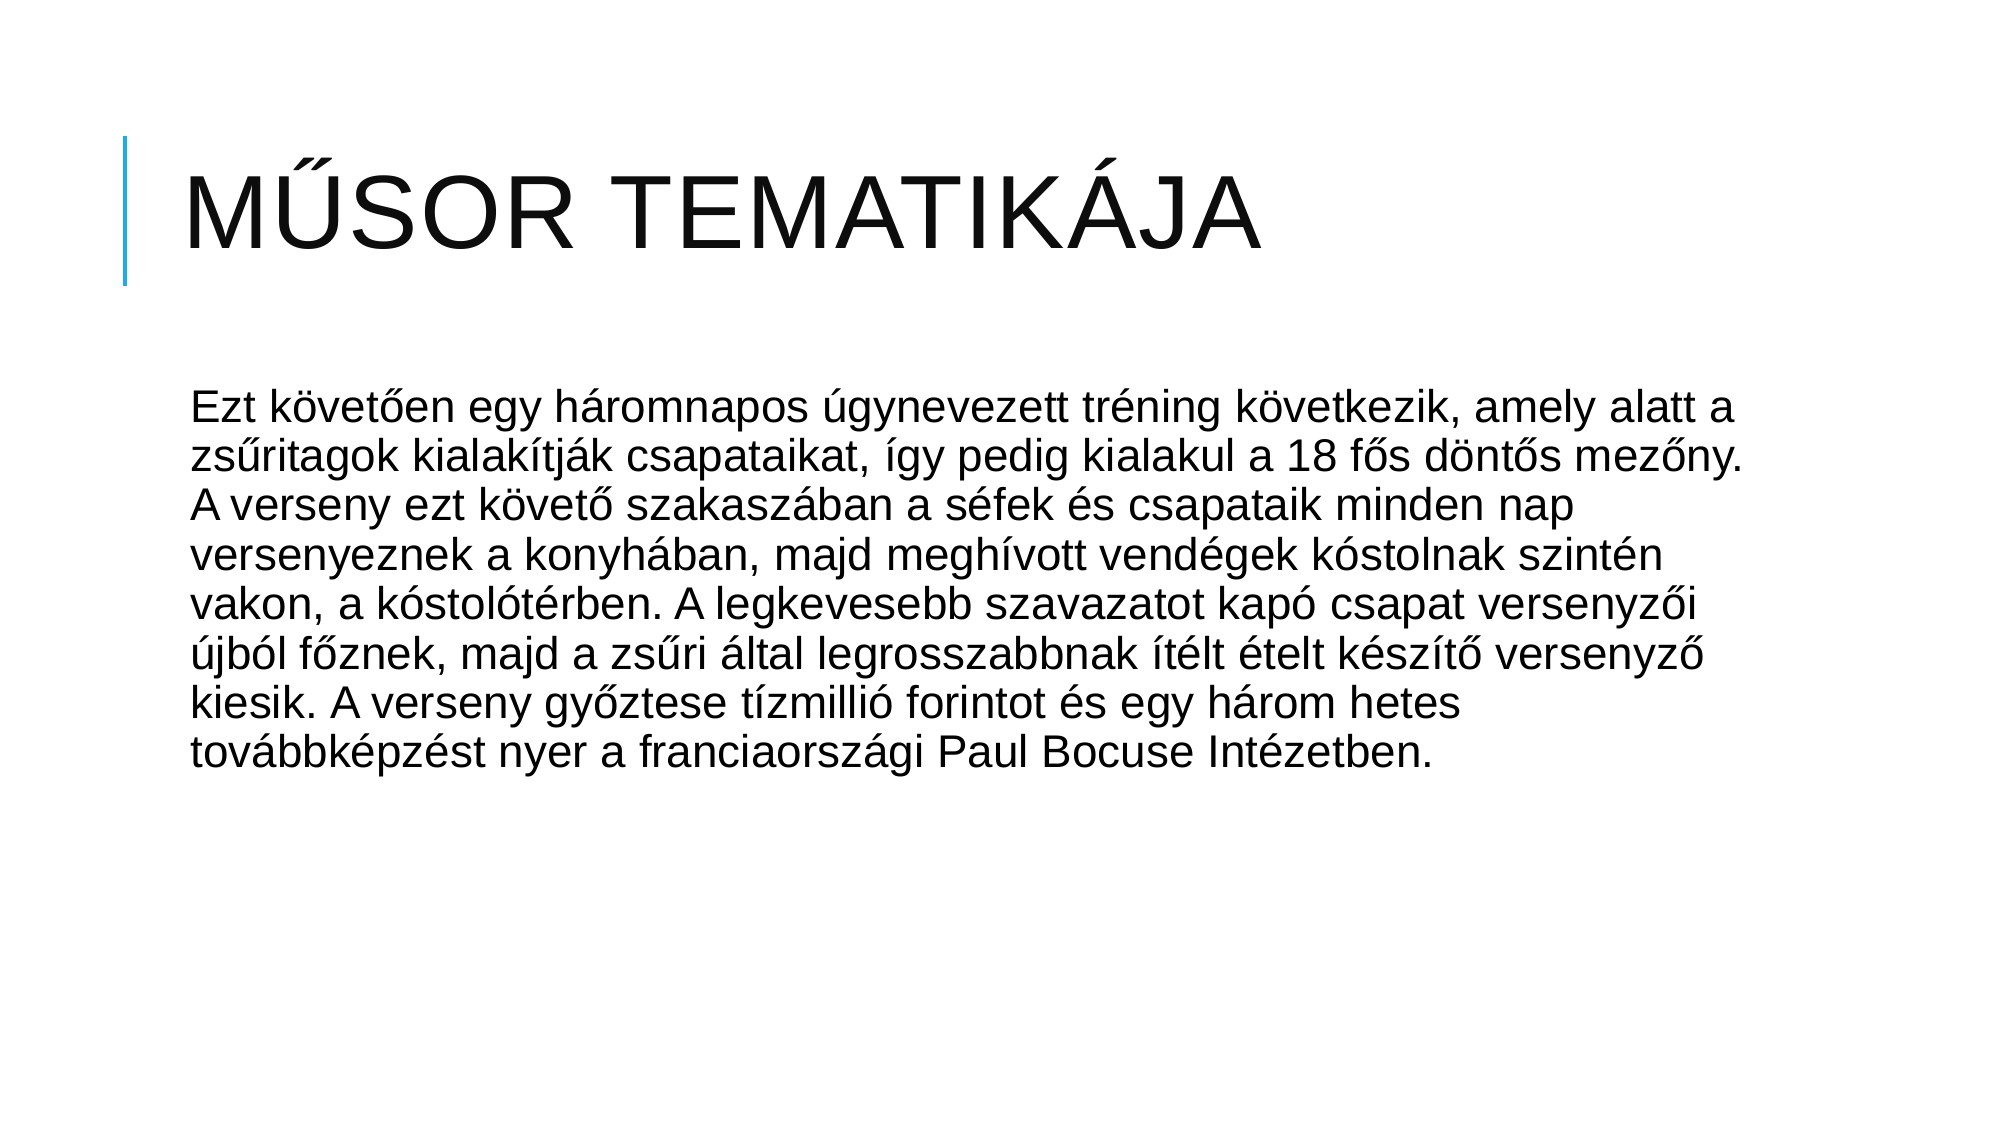

# MŰSOR TEMATIKÁJA
Ezt követően egy háromnapos úgynevezett tréning következik, amely alatt a zsűritagok kialakítják csapataikat, így pedig kialakul a 18 fős döntős mezőny. A verseny ezt követő szakaszában a séfek és csapataik minden nap versenyeznek a konyhában, majd meghívott vendégek kóstolnak szintén vakon, a kóstolótérben. A legkevesebb szavazatot kapó csapat versenyzői újból főznek, majd a zsűri által legrosszabbnak ítélt ételt készítő versenyző kiesik. A verseny győztese tízmillió forintot és egy három hetes továbbképzést nyer a franciaországi Paul Bocuse Intézetben.